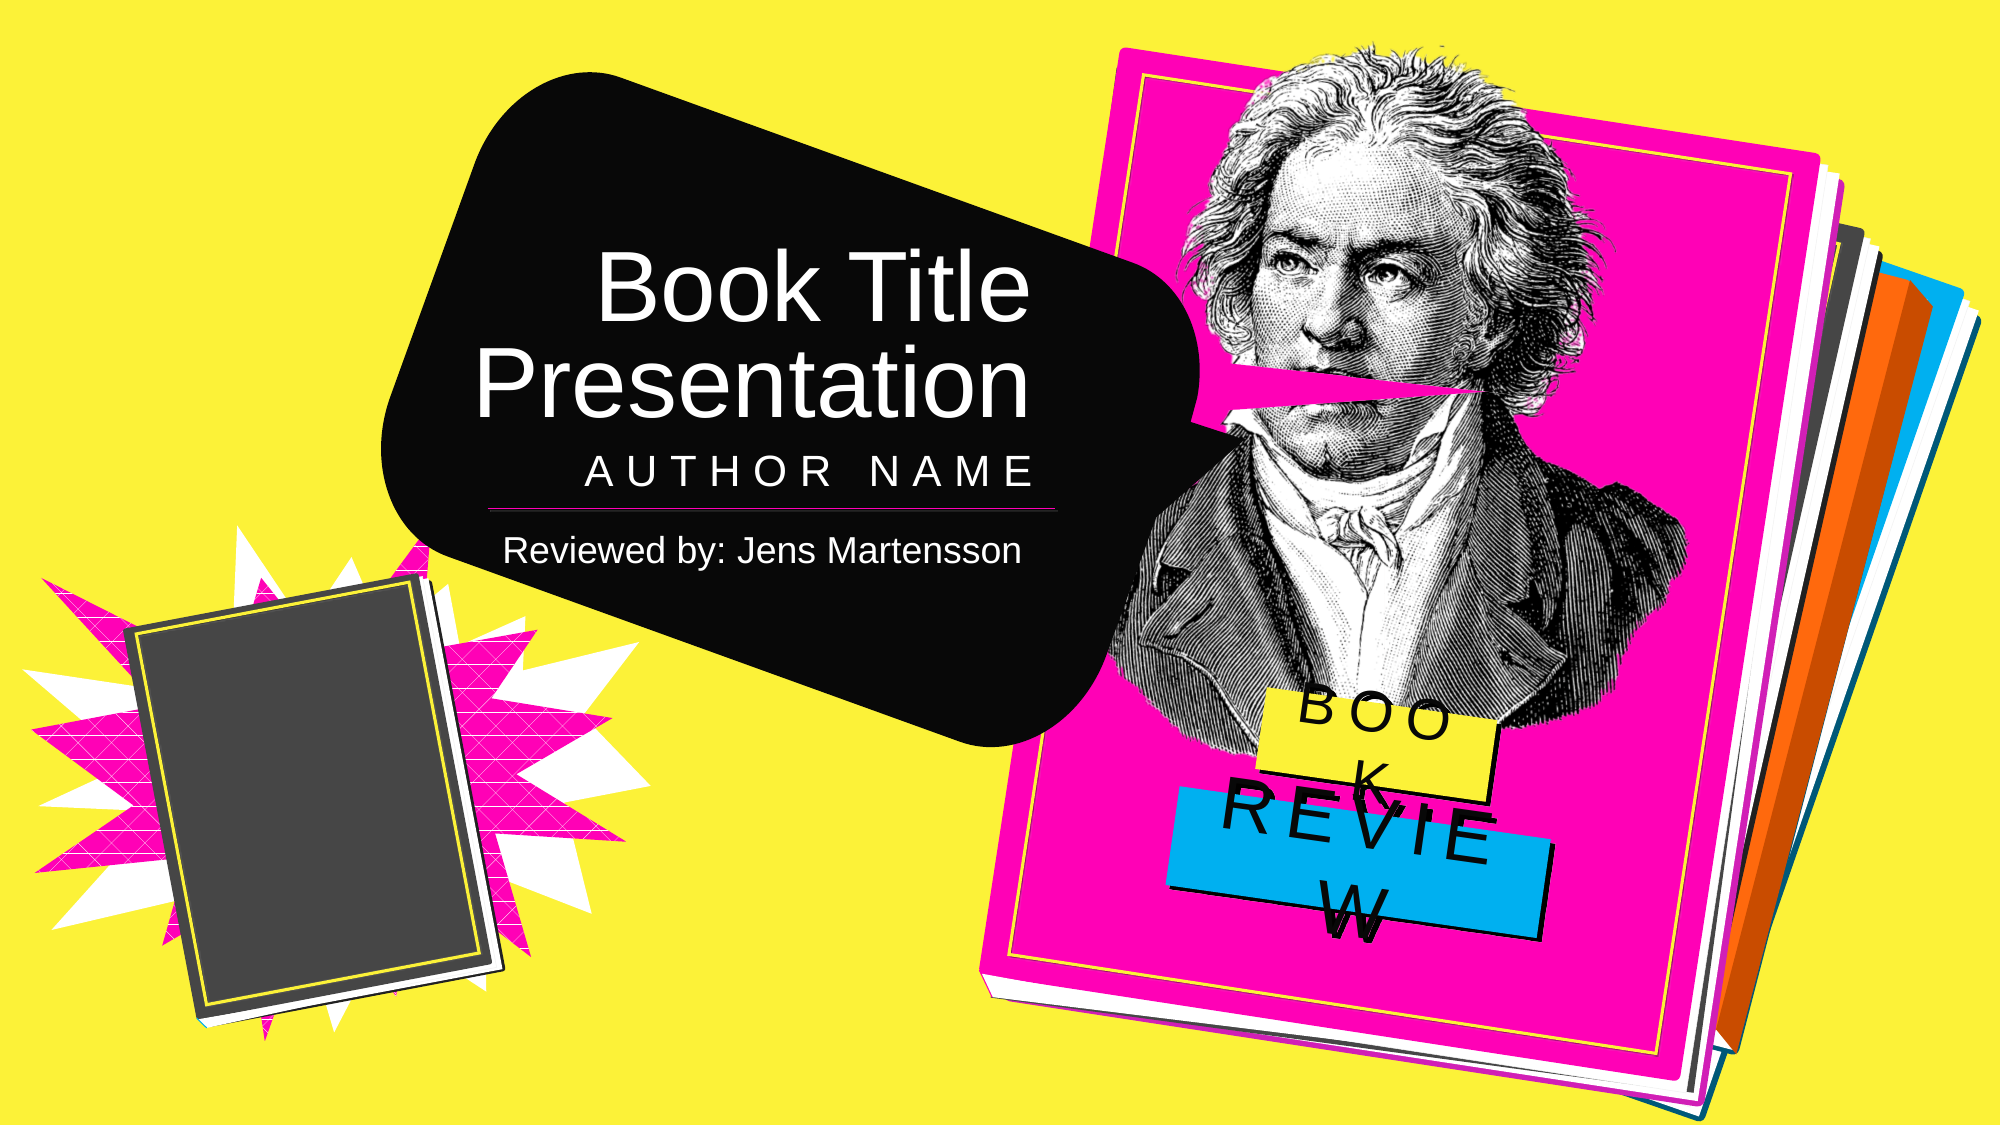

# Book Title Presentation
AUTHOR NAME
Reviewed by: Jens Martensson